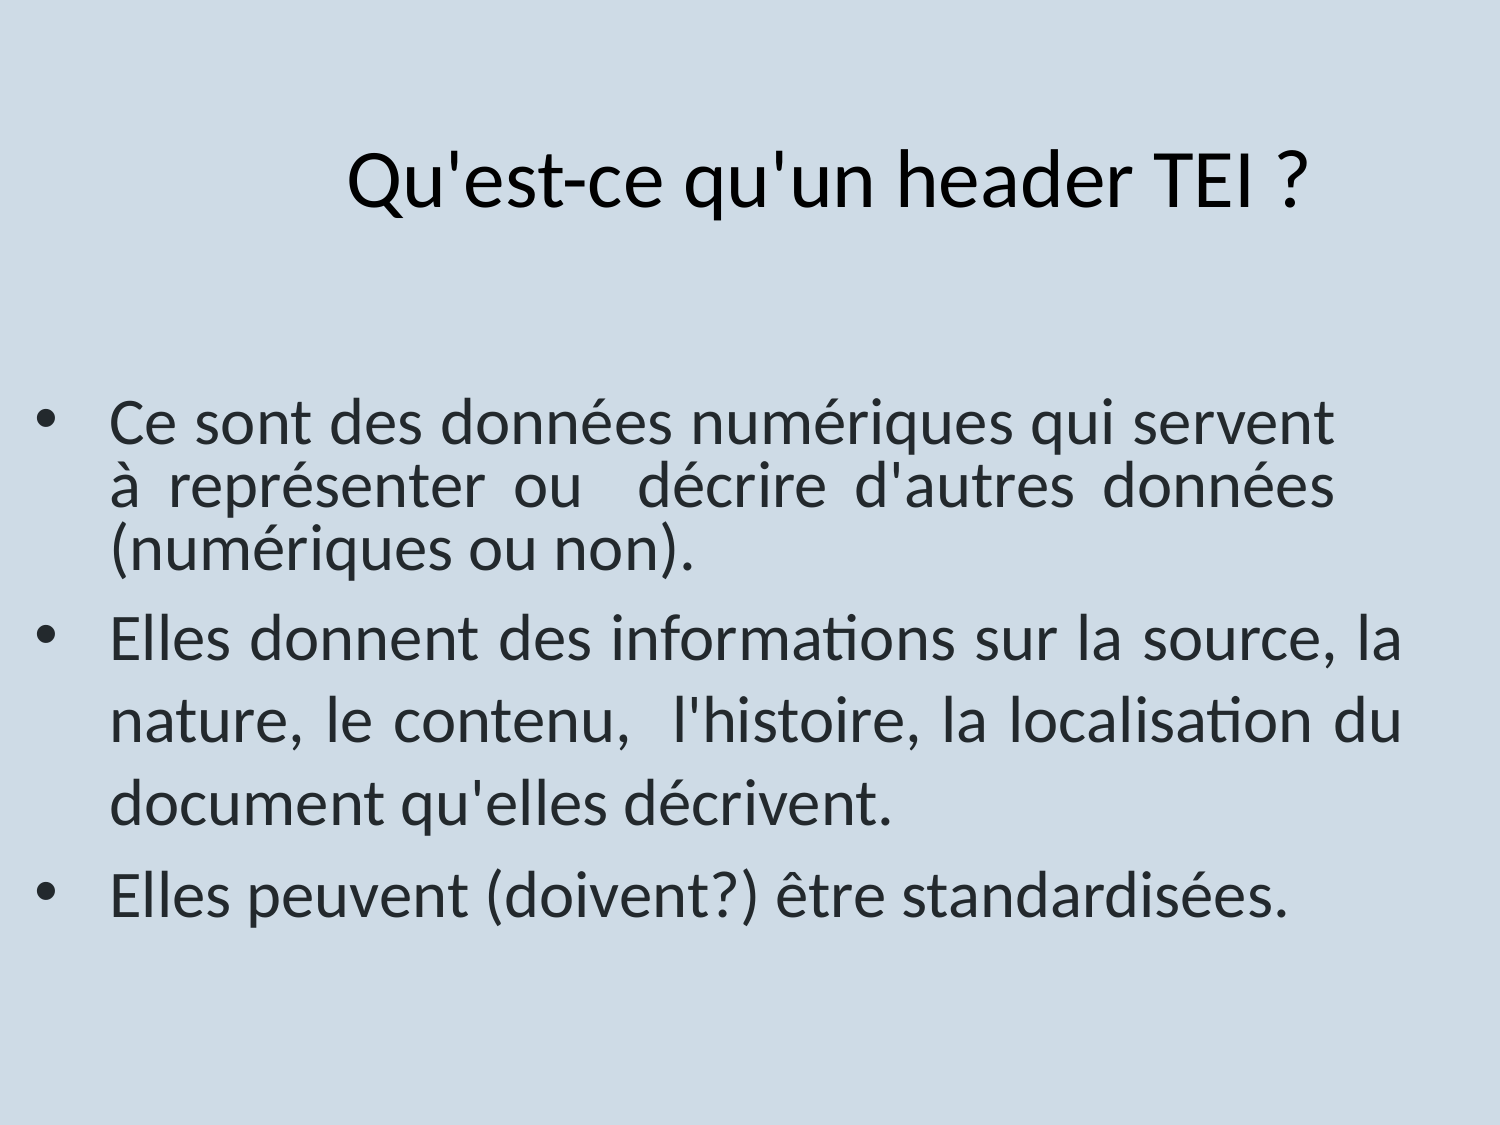

# Qu'est-ce qu'un header TEI ?
Ce sont des données numériques qui servent à représenter ou  décrire d'autres données (numériques ou non).
Elles donnent des informations sur la source, la nature, le contenu,  l'histoire, la localisation du document qu'elles décrivent.
Elles peuvent (doivent?) être standardisées.